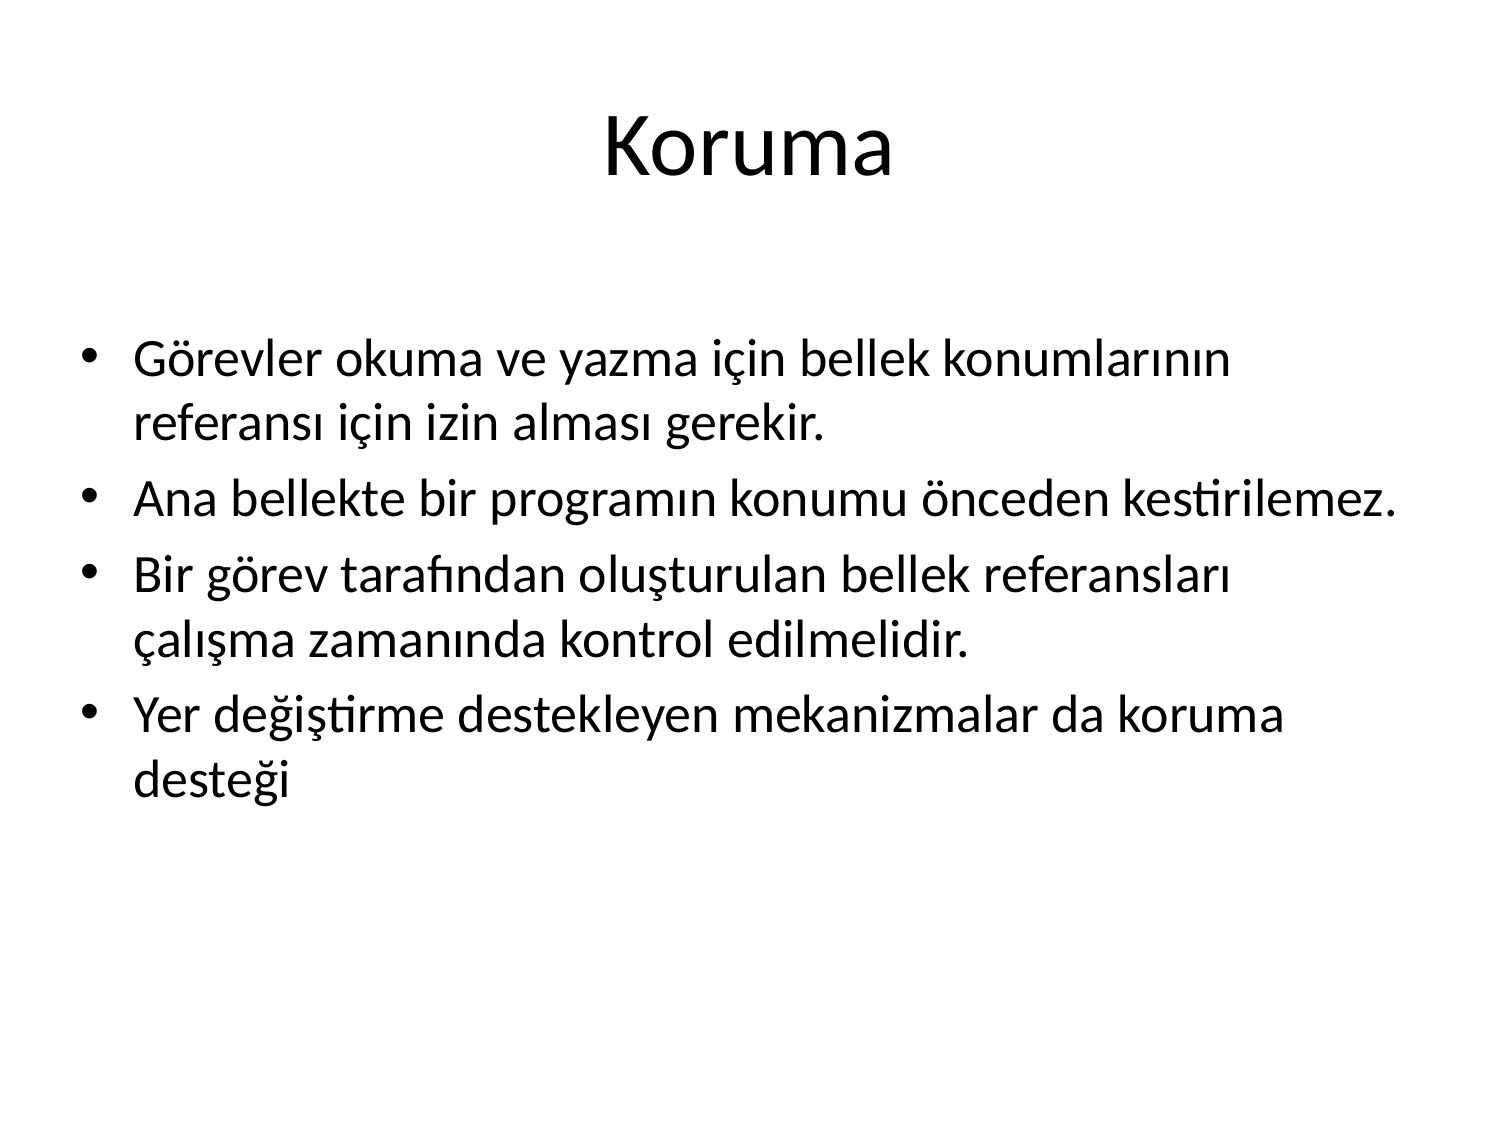

# Koruma
Görevler okuma ve yazma için bellek konumlarının referansı için izin alması gerekir.
Ana bellekte bir programın konumu önceden kestirilemez.
Bir görev tarafından oluşturulan bellek referansları çalışma zamanında kontrol edilmelidir.
Yer değiştirme destekleyen mekanizmalar da koruma desteği